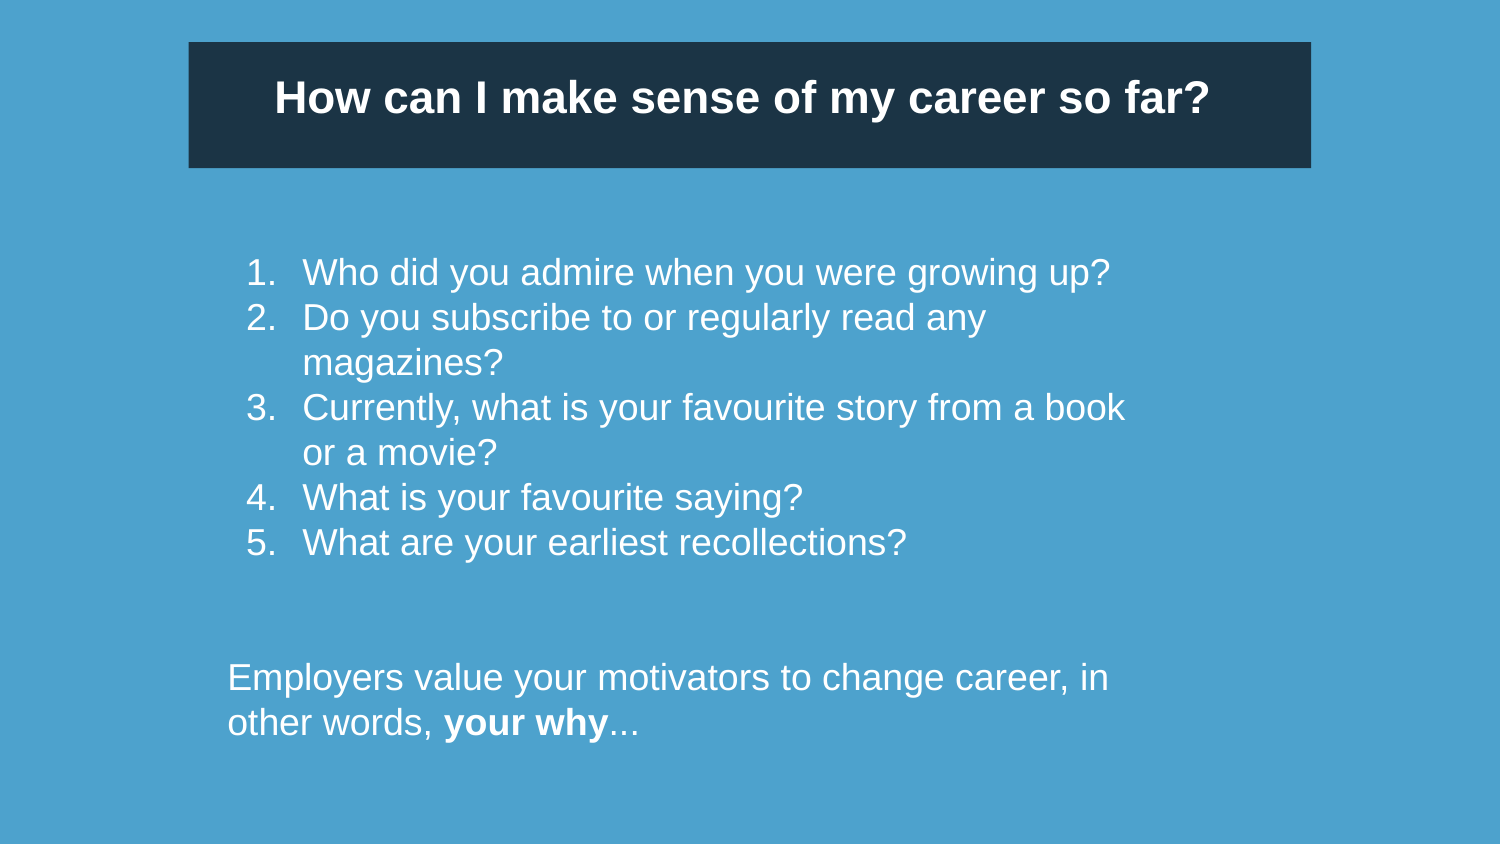

How can I make sense of my career so far?

Who did you admire when you were growing up?
Do you subscribe to or regularly read any magazines?
Currently, what is your favourite story from a book or a movie?
What is your favourite saying?
What are your earliest recollections?

Employers value your motivators to change career, in other words, your why...